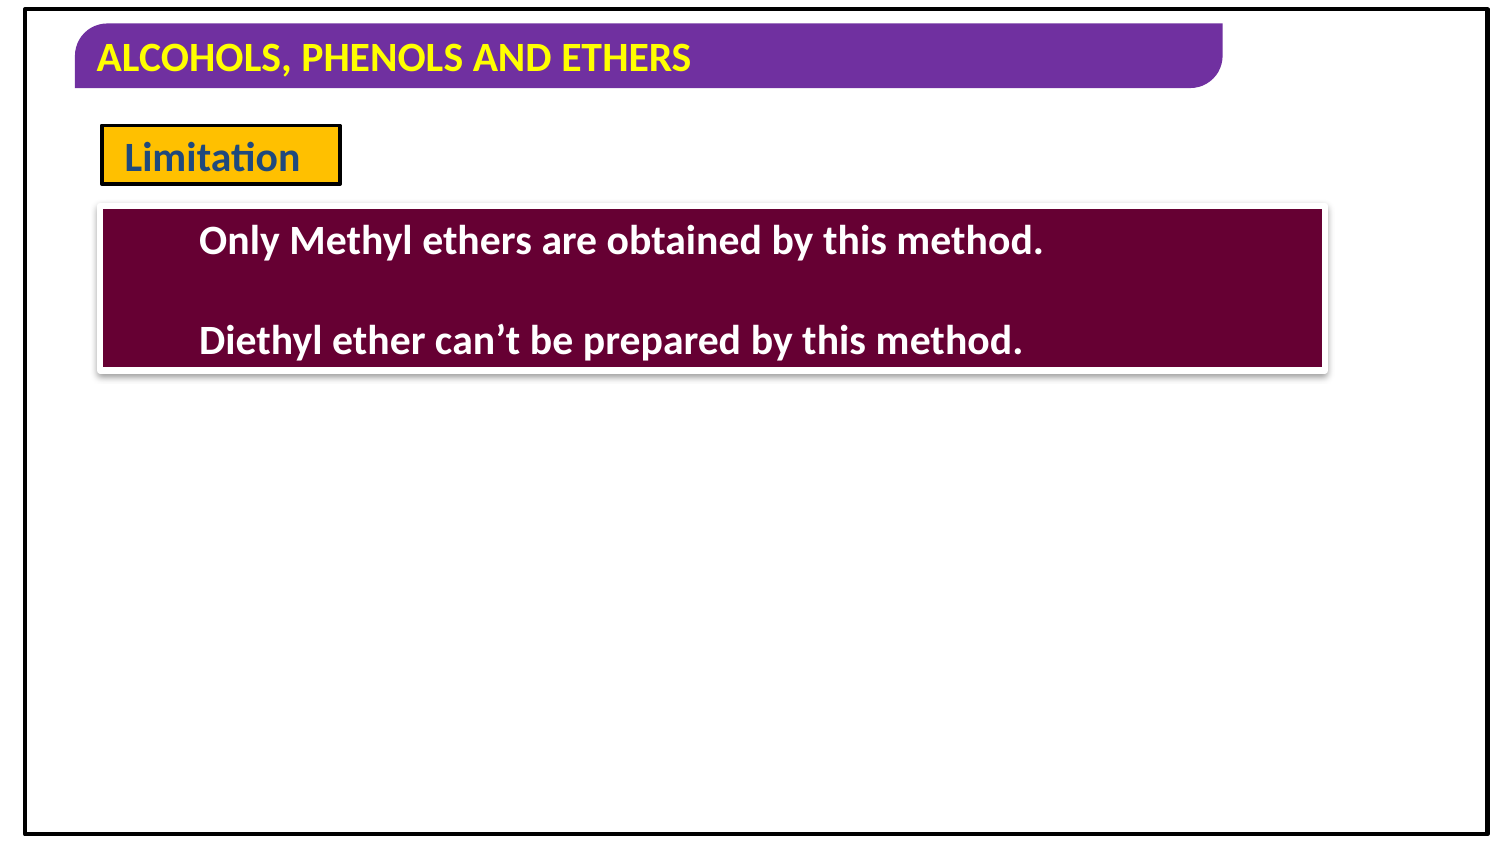

Limitation

	Only Methyl ethers are obtained by this method.

 	Diethyl ether can’t be prepared by this method.